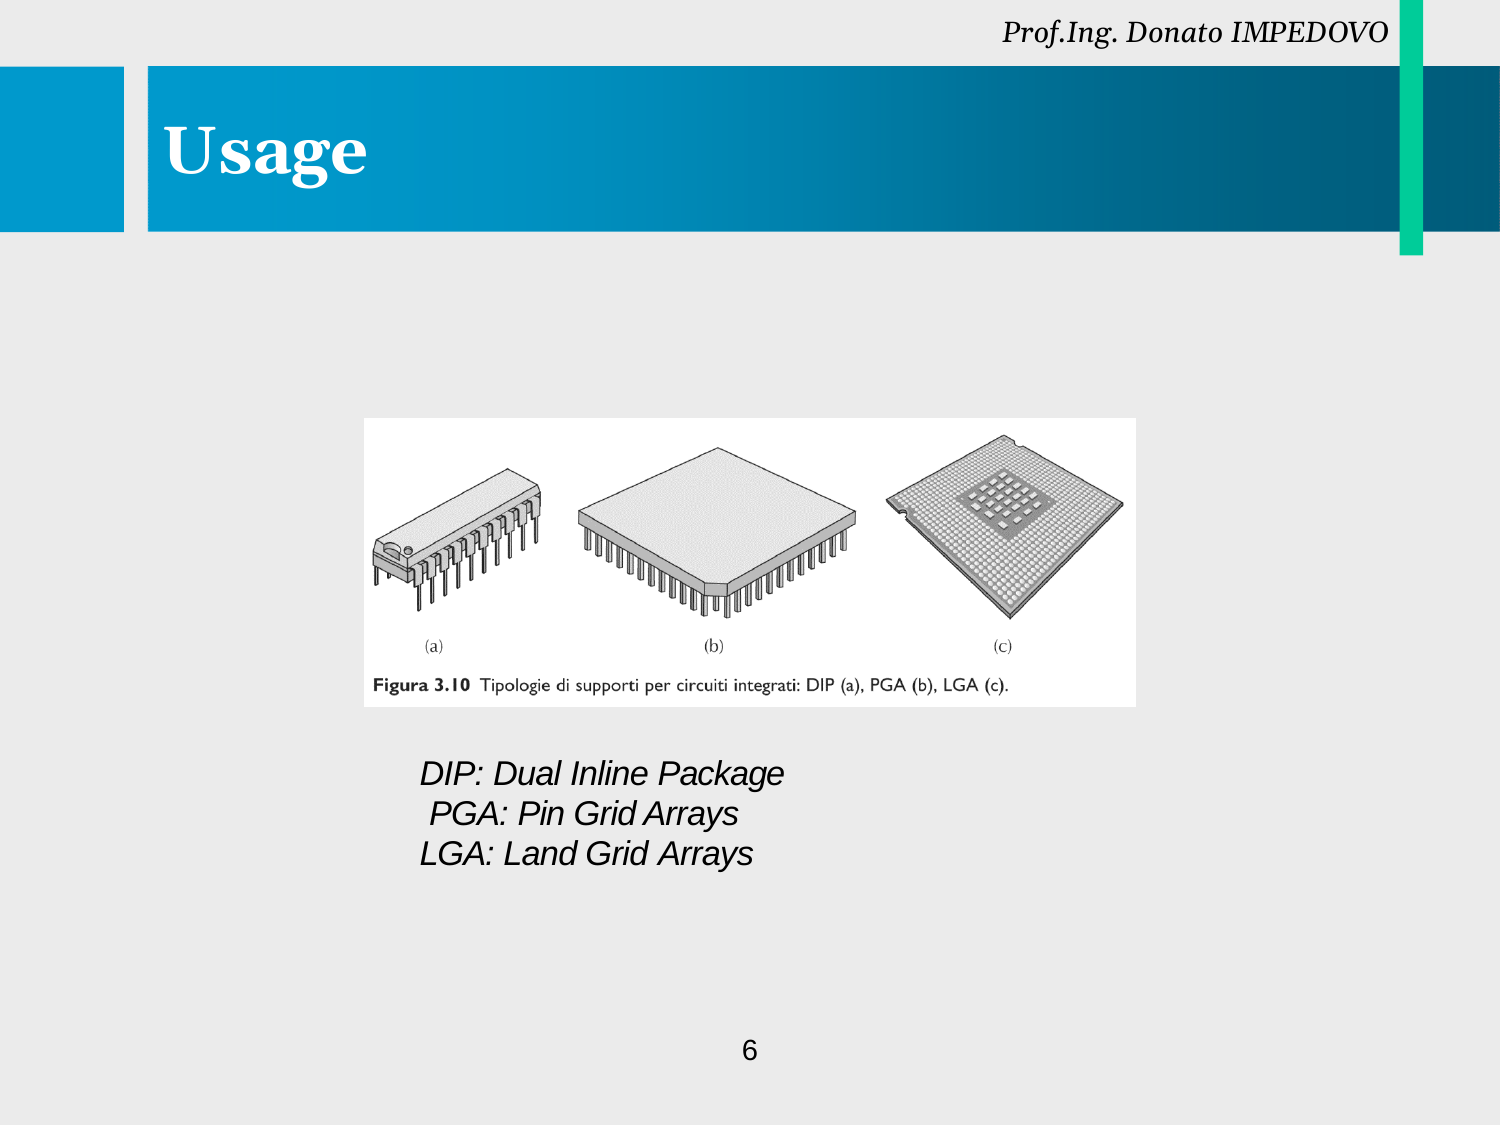

Prof.Ing. Donato IMPEDOVO
# Usage

DIP: Dual Inline Package  PGA: Pin Grid Arrays  LGA: Land Grid Arrays
6